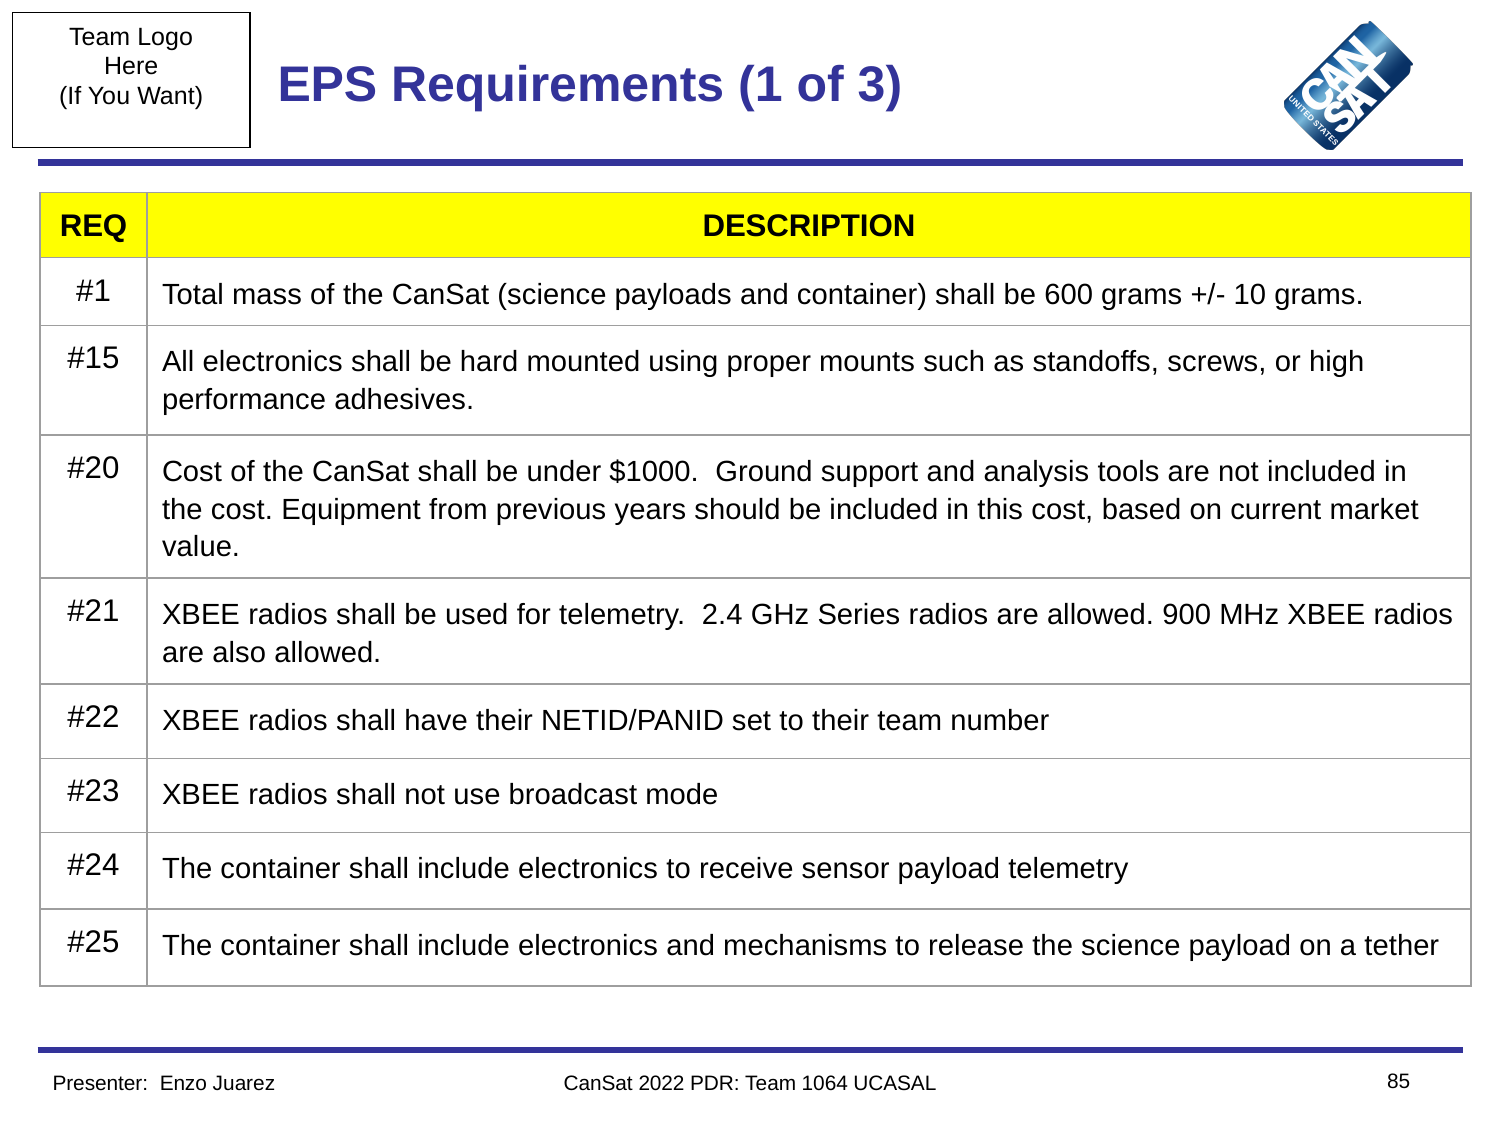

# EPS Requirements (1 of 3)
| REQ | DESCRIPTION |
| --- | --- |
| #1 | Total mass of the CanSat (science payloads and container) shall be 600 grams +/- 10 grams. |
| #15 | All electronics shall be hard mounted using proper mounts such as standoffs, screws, or high performance adhesives. |
| #20 | Cost of the CanSat shall be under $1000. Ground support and analysis tools are not included in the cost. Equipment from previous years should be included in this cost, based on current market value. |
| #21 | XBEE radios shall be used for telemetry. 2.4 GHz Series radios are allowed. 900 MHz XBEE radios are also allowed. |
| #22 | XBEE radios shall have their NETID/PANID set to their team number |
| #23 | XBEE radios shall not use broadcast mode |
| #24 | The container shall include electronics to receive sensor payload telemetry |
| #25 | The container shall include electronics and mechanisms to release the science payload on a tether |
85
Presenter:  Enzo Juarez
CanSat 2022 PDR: Team 1064 UCASAL